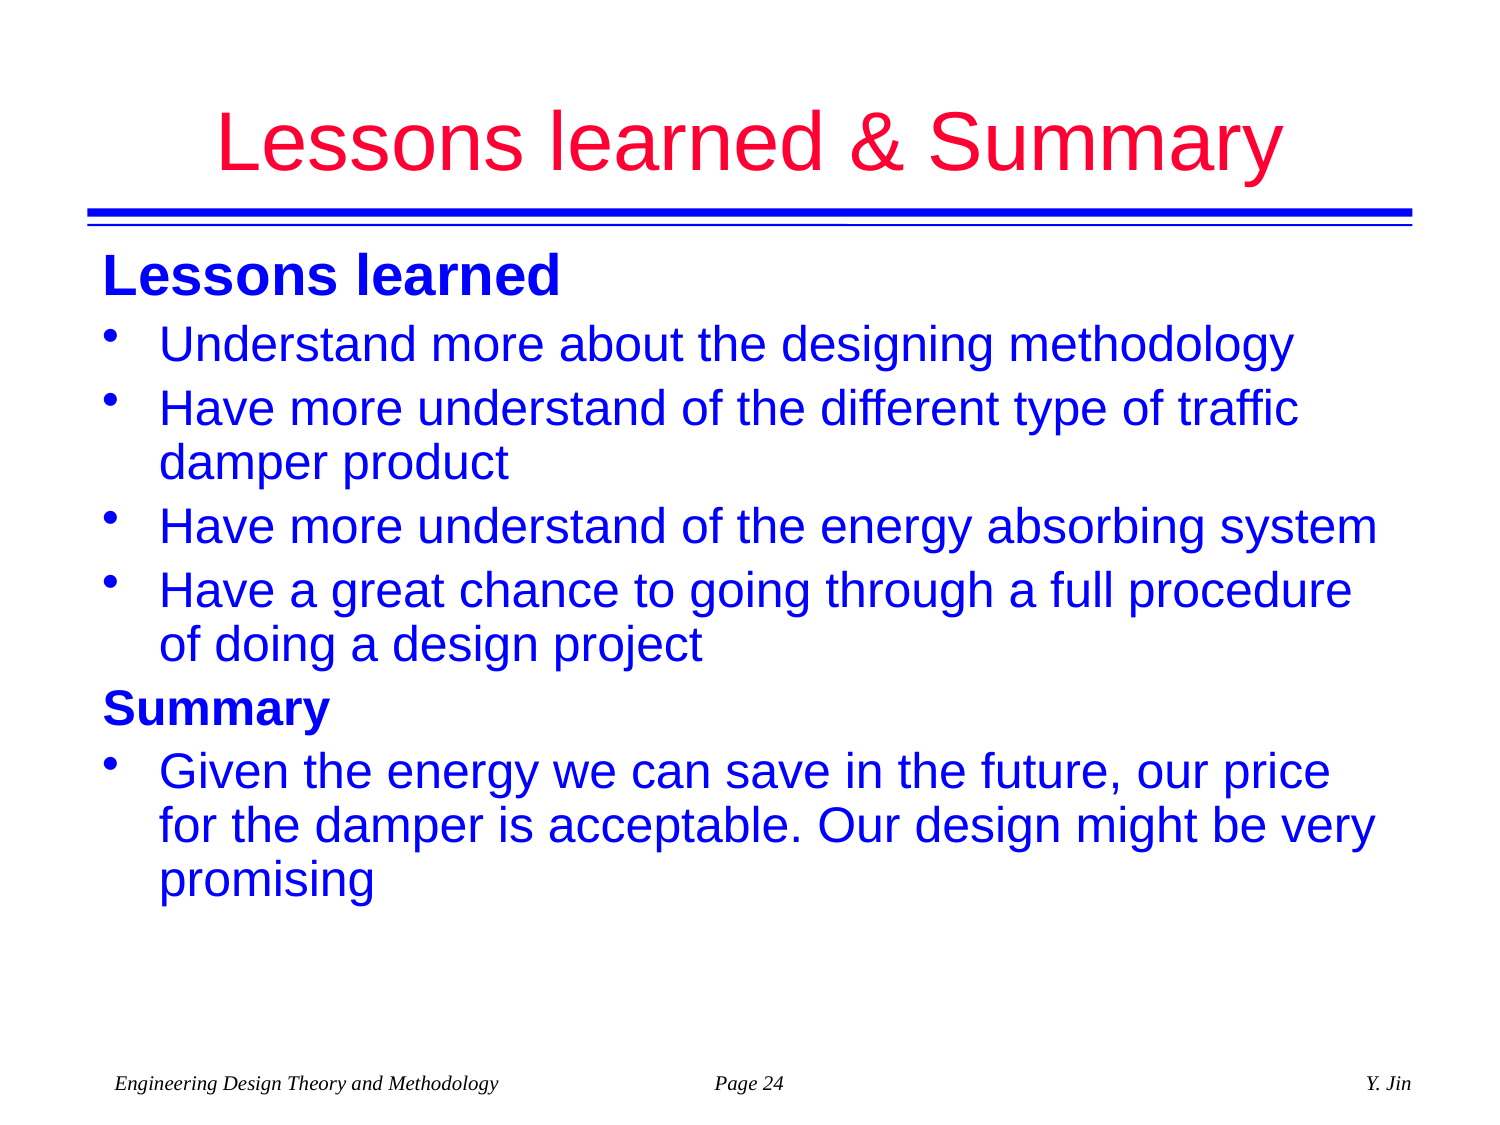

# Lessons learned & Summary
Lessons learned
Understand more about the designing methodology
Have more understand of the different type of traffic damper product
Have more understand of the energy absorbing system
Have a great chance to going through a full procedure of doing a design project
Summary
Given the energy we can save in the future, our price for the damper is acceptable. Our design might be very promising